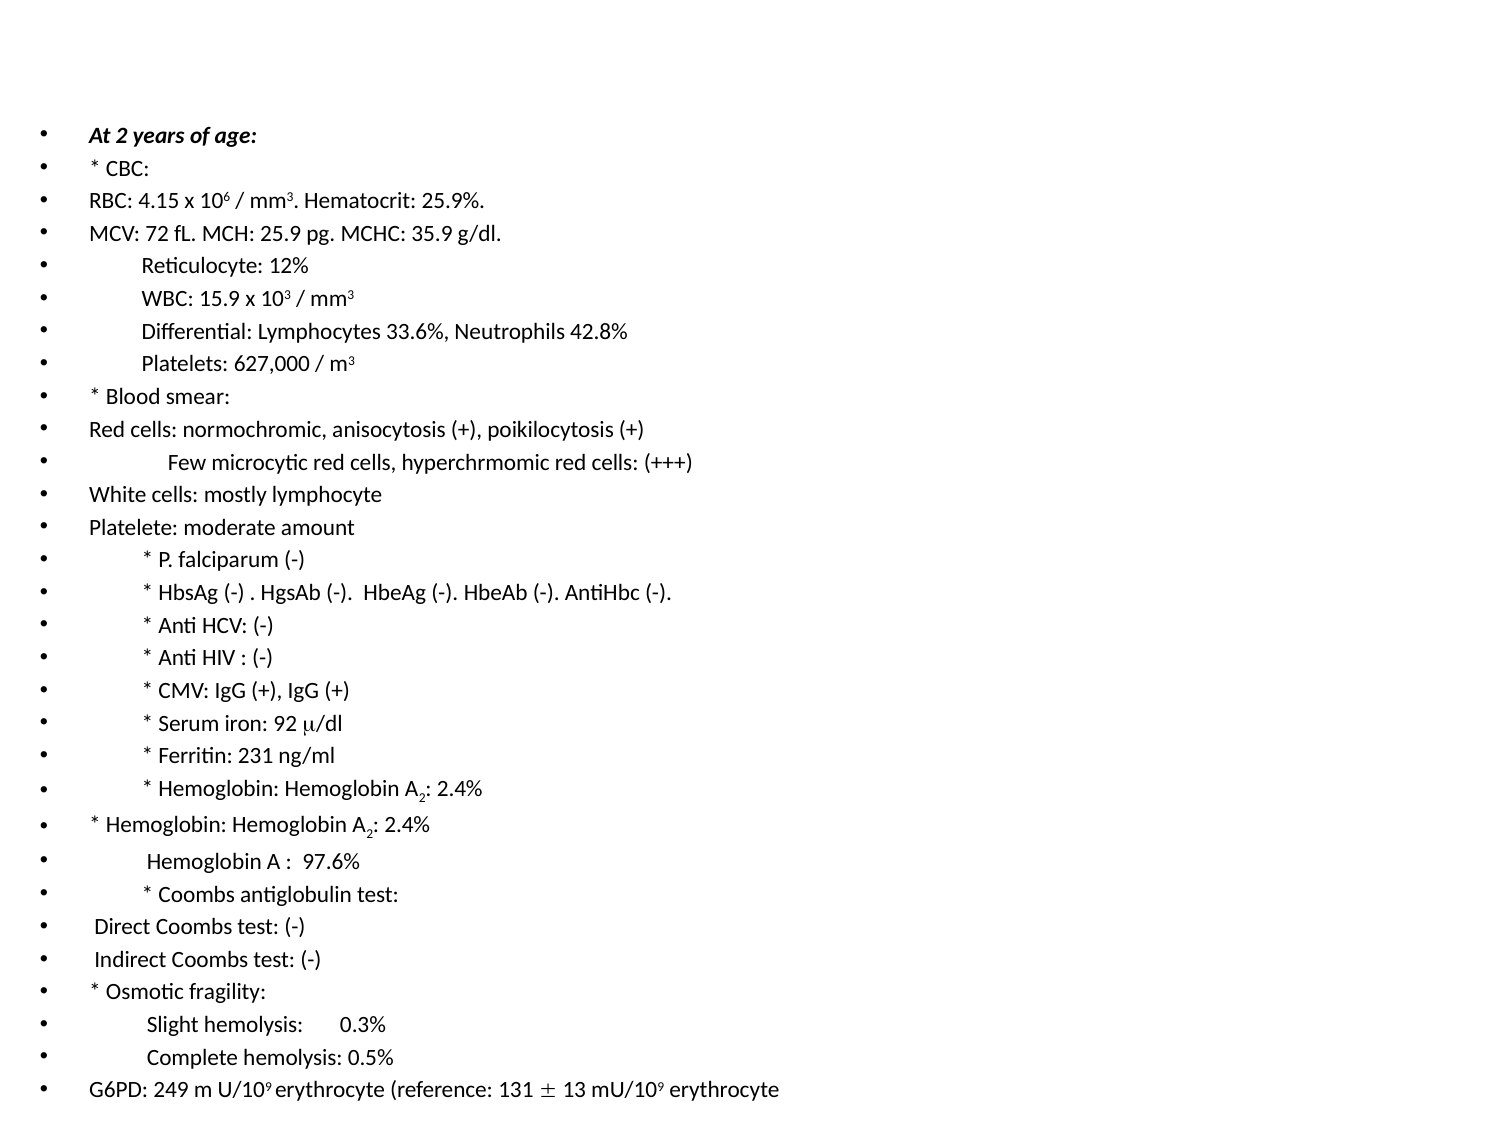

At 2 years of age:
* CBC:
RBC: 4.15 x 106 / mm3. Hematocrit: 25.9%.
MCV: 72 fL. MCH: 25.9 pg. MCHC: 35.9 g/dl.
	Reticulocyte: 12%
	WBC: 15.9 x 103 / mm3
		Differential: Lymphocytes 33.6%, Neutrophils 42.8%
	Platelets: 627,000 / m3
* Blood smear:
Red cells: normochromic, anisocytosis (+), poikilocytosis (+)
	     Few microcytic red cells, hyperchrmomic red cells: (+++)
White cells: mostly lymphocyte
Platelete: moderate amount
		* P. falciparum (-)
		* HbsAg (-) . HgsAb (-).  HbeAg (-). HbeAb (-). AntiHbc (-).
		* Anti HCV: (-)
		* Anti HIV : (-)
		* CMV: IgG (+), IgG (+)
		* Serum iron: 92 μ/dl
		* Ferritin: 231 ng/ml
		* Hemoglobin: Hemoglobin A2: 2.4%
* Hemoglobin: Hemoglobin A2: 2.4%
				 Hemoglobin A :  97.6%
		* Coombs antiglobulin test:
 Direct Coombs test: (-)
 Indirect Coombs test: (-)
* Osmotic fragility:
				 Slight hemolysis:       0.3%
				 Complete hemolysis: 0.5%
G6PD: 249 m U/109 erythrocyte (reference: 131 ± 13 mU/109 erythrocyte